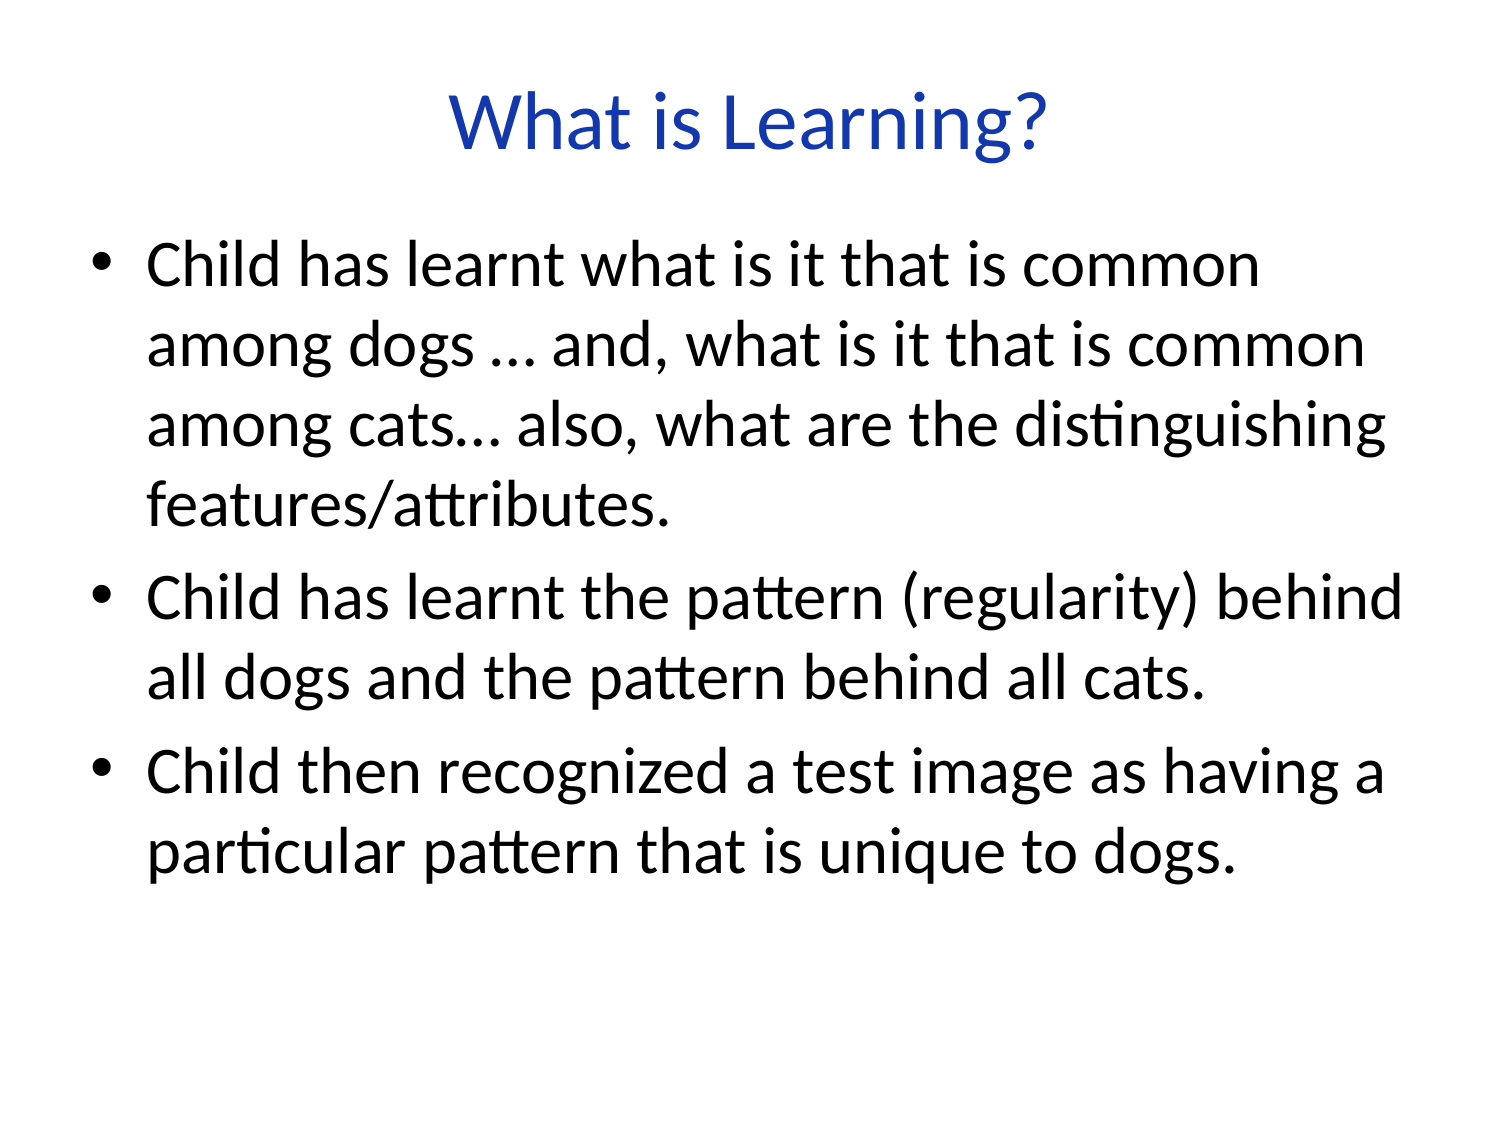

# What is Learning?
Child has learnt what is it that is common among dogs … and, what is it that is common among cats… also, what are the distinguishing features/attributes.
Child has learnt the pattern (regularity) behind all dogs and the pattern behind all cats.
Child then recognized a test image as having a particular pattern that is unique to dogs.